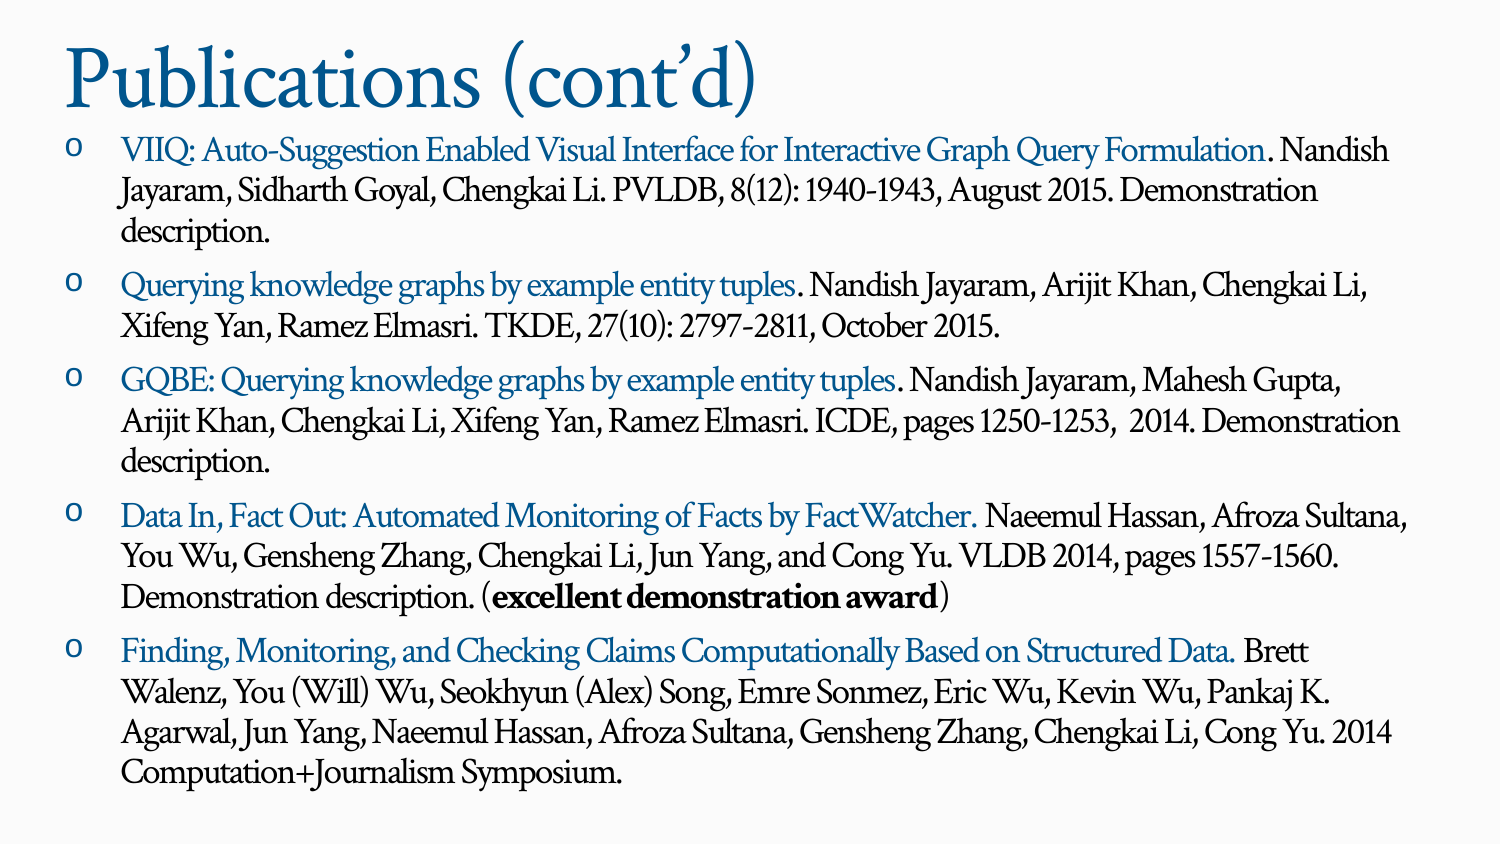

# Publications (cont’d)
VIIQ: Auto-Suggestion Enabled Visual Interface for Interactive Graph Query Formulation. Nandish Jayaram, Sidharth Goyal, Chengkai Li. PVLDB, 8(12): 1940-1943, August 2015. Demonstration description.
Querying knowledge graphs by example entity tuples. Nandish Jayaram, Arijit Khan, Chengkai Li, Xifeng Yan, Ramez Elmasri. TKDE, 27(10): 2797-2811, October 2015.
GQBE: Querying knowledge graphs by example entity tuples. Nandish Jayaram, Mahesh Gupta, Arijit Khan, Chengkai Li, Xifeng Yan, Ramez Elmasri. ICDE, pages 1250-1253,  2014. Demonstration description.
Data In, Fact Out: Automated Monitoring of Facts by FactWatcher. Naeemul Hassan, Afroza Sultana, You Wu, Gensheng Zhang, Chengkai Li, Jun Yang, and Cong Yu. VLDB 2014, pages 1557-1560. Demonstration description. (excellent demonstration award)
Finding, Monitoring, and Checking Claims Computationally Based on Structured Data. Brett Walenz, You (Will) Wu, Seokhyun (Alex) Song, Emre Sonmez, Eric Wu, Kevin Wu, Pankaj K. Agarwal, Jun Yang, Naeemul Hassan, Afroza Sultana, Gensheng Zhang, Chengkai Li, Cong Yu. 2014 Computation+Journalism Symposium.